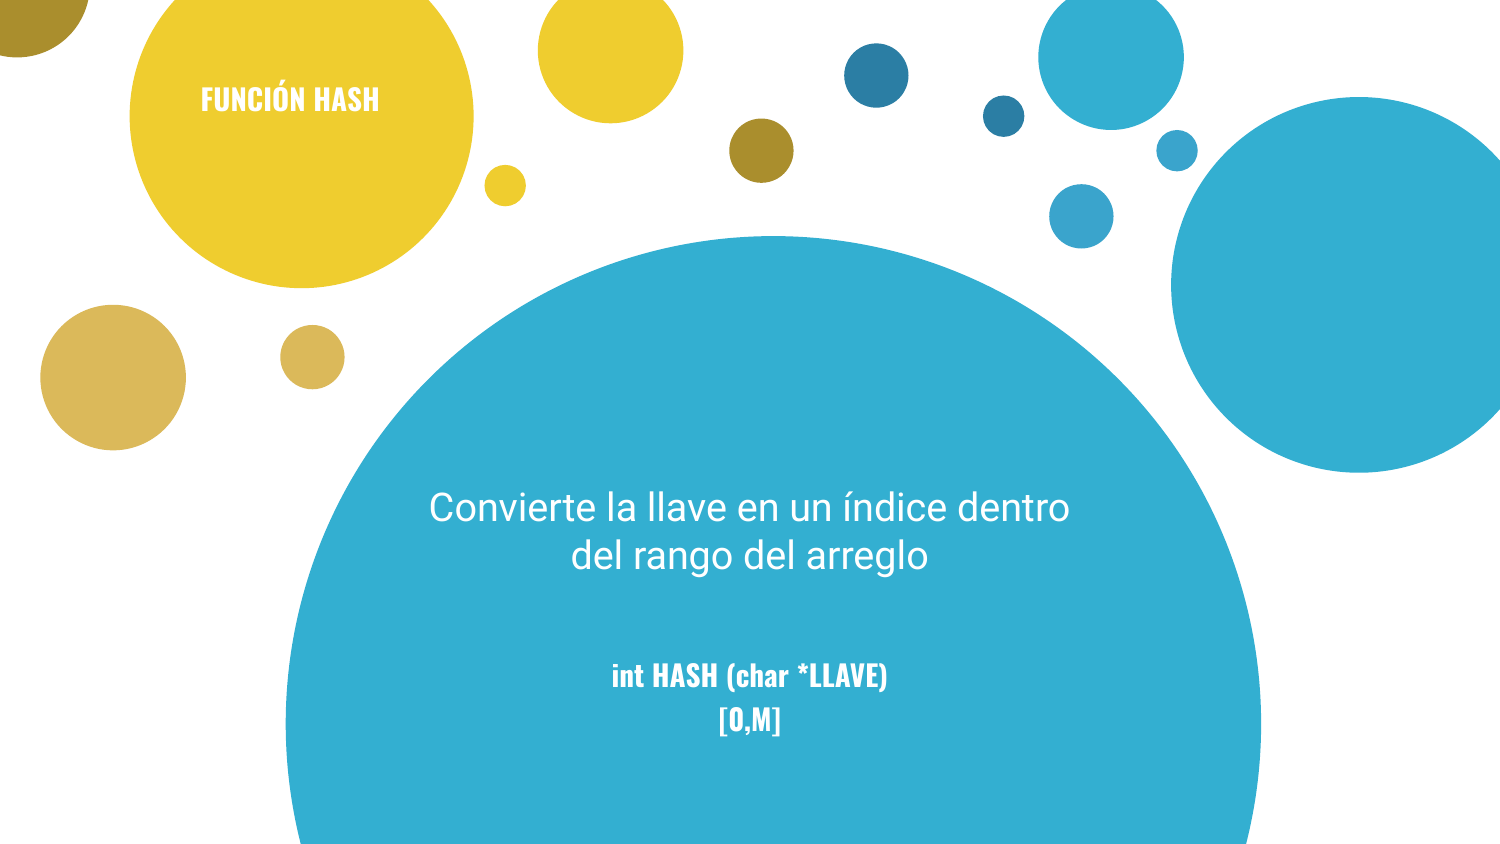

FUNCIÓN HASH
# Convierte la llave en un índice dentro del rango del arreglo
int HASH (char *LLAVE)
[0,M]